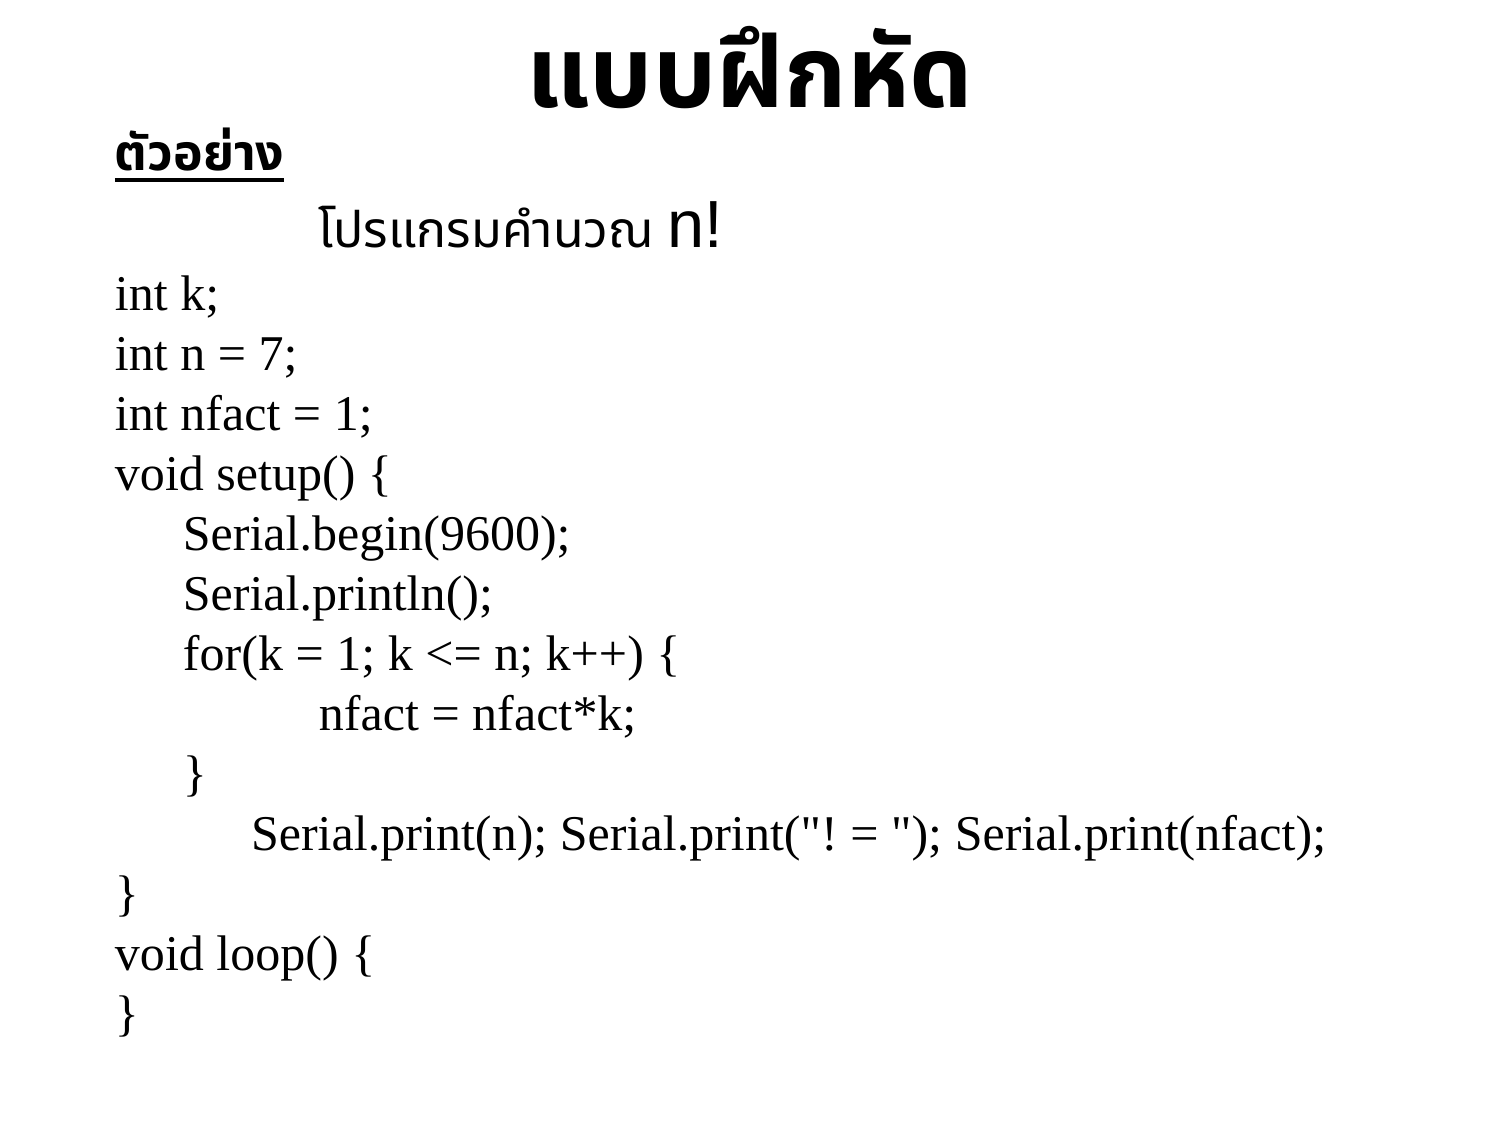

แบบฝึกหัด
ตัวอย่าง
			โปรแกรมคำนวณ n!
int k;
int n = 7;
int nfact = 1;
void setup() {
  	Serial.begin(9600);
  	Serial.println();
  	for(k = 1; k <= n; k++) {
			nfact = nfact*k;
    	}
		Serial.print(n); Serial.print("! = "); Serial.print(nfact);
}
void loop() {
}